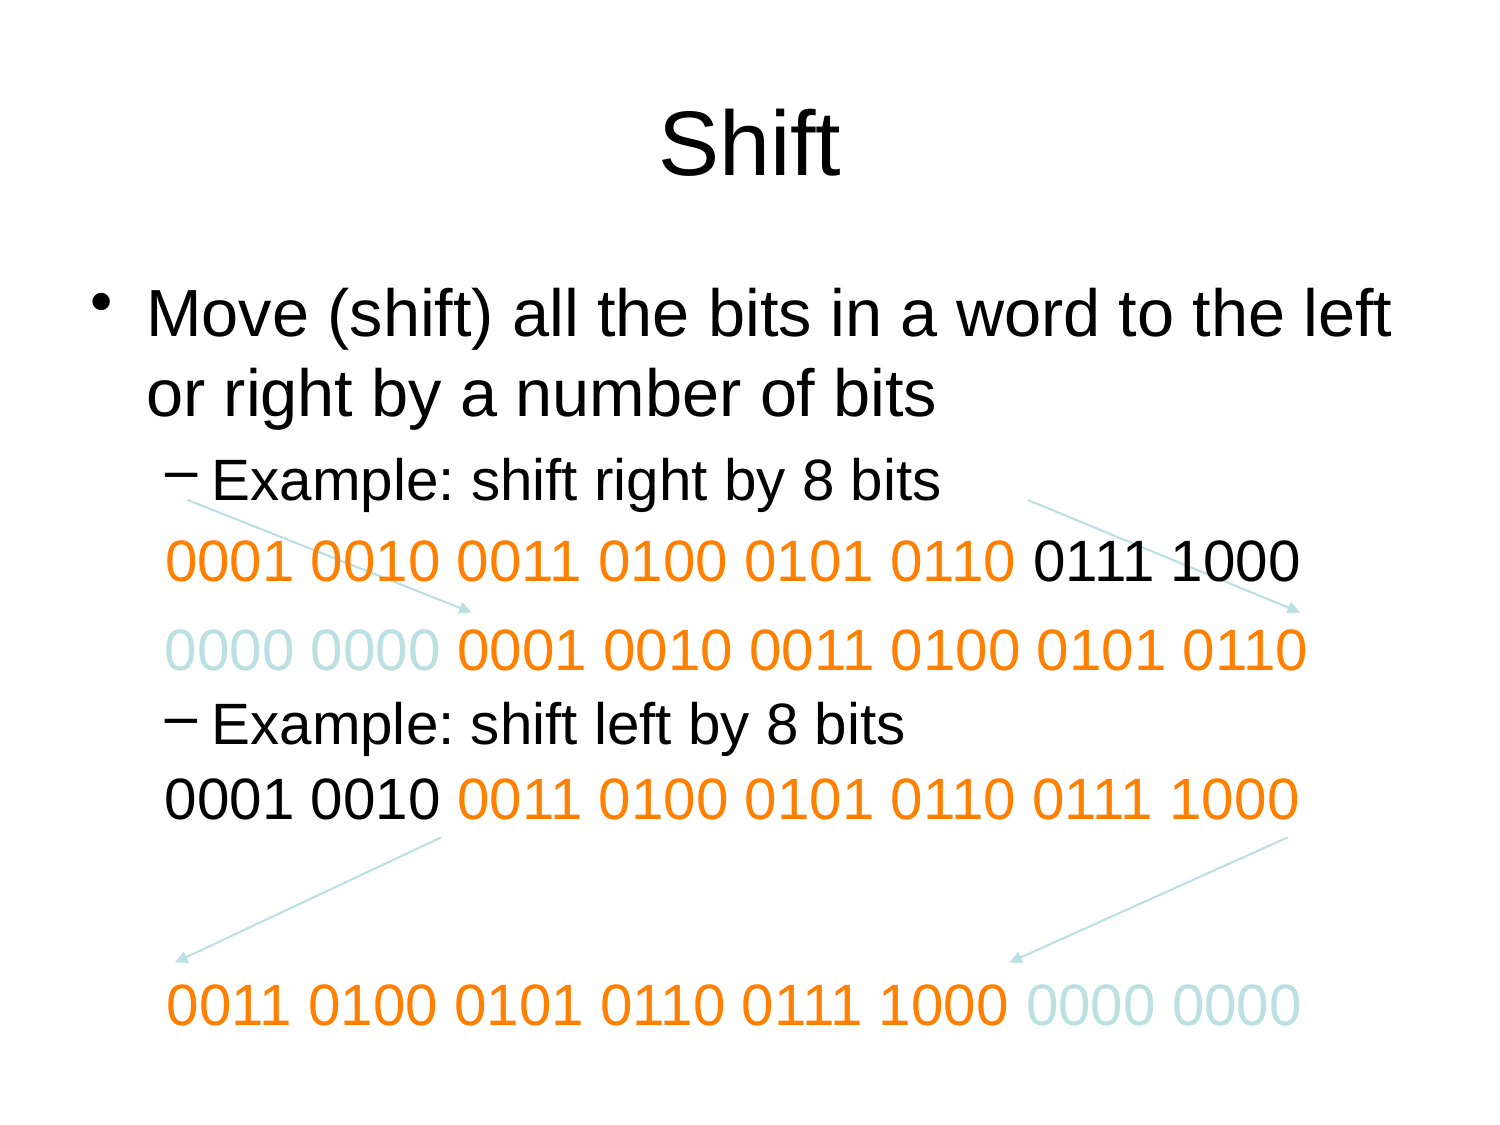

# Shift
Move (shift) all the bits in a word to the left or right by a number of bits
Example: shift right by 8 bits
0001 0010 0011 0100 0101 0110 0111 1000

0000 0000 0001 0010 0011 0100 0101 0110
Example: shift left by 8 bits
0001 0010 0011 0100 0101 0110 0111 1000

0011 0100 0101 0110 0111 1000 0000 0000